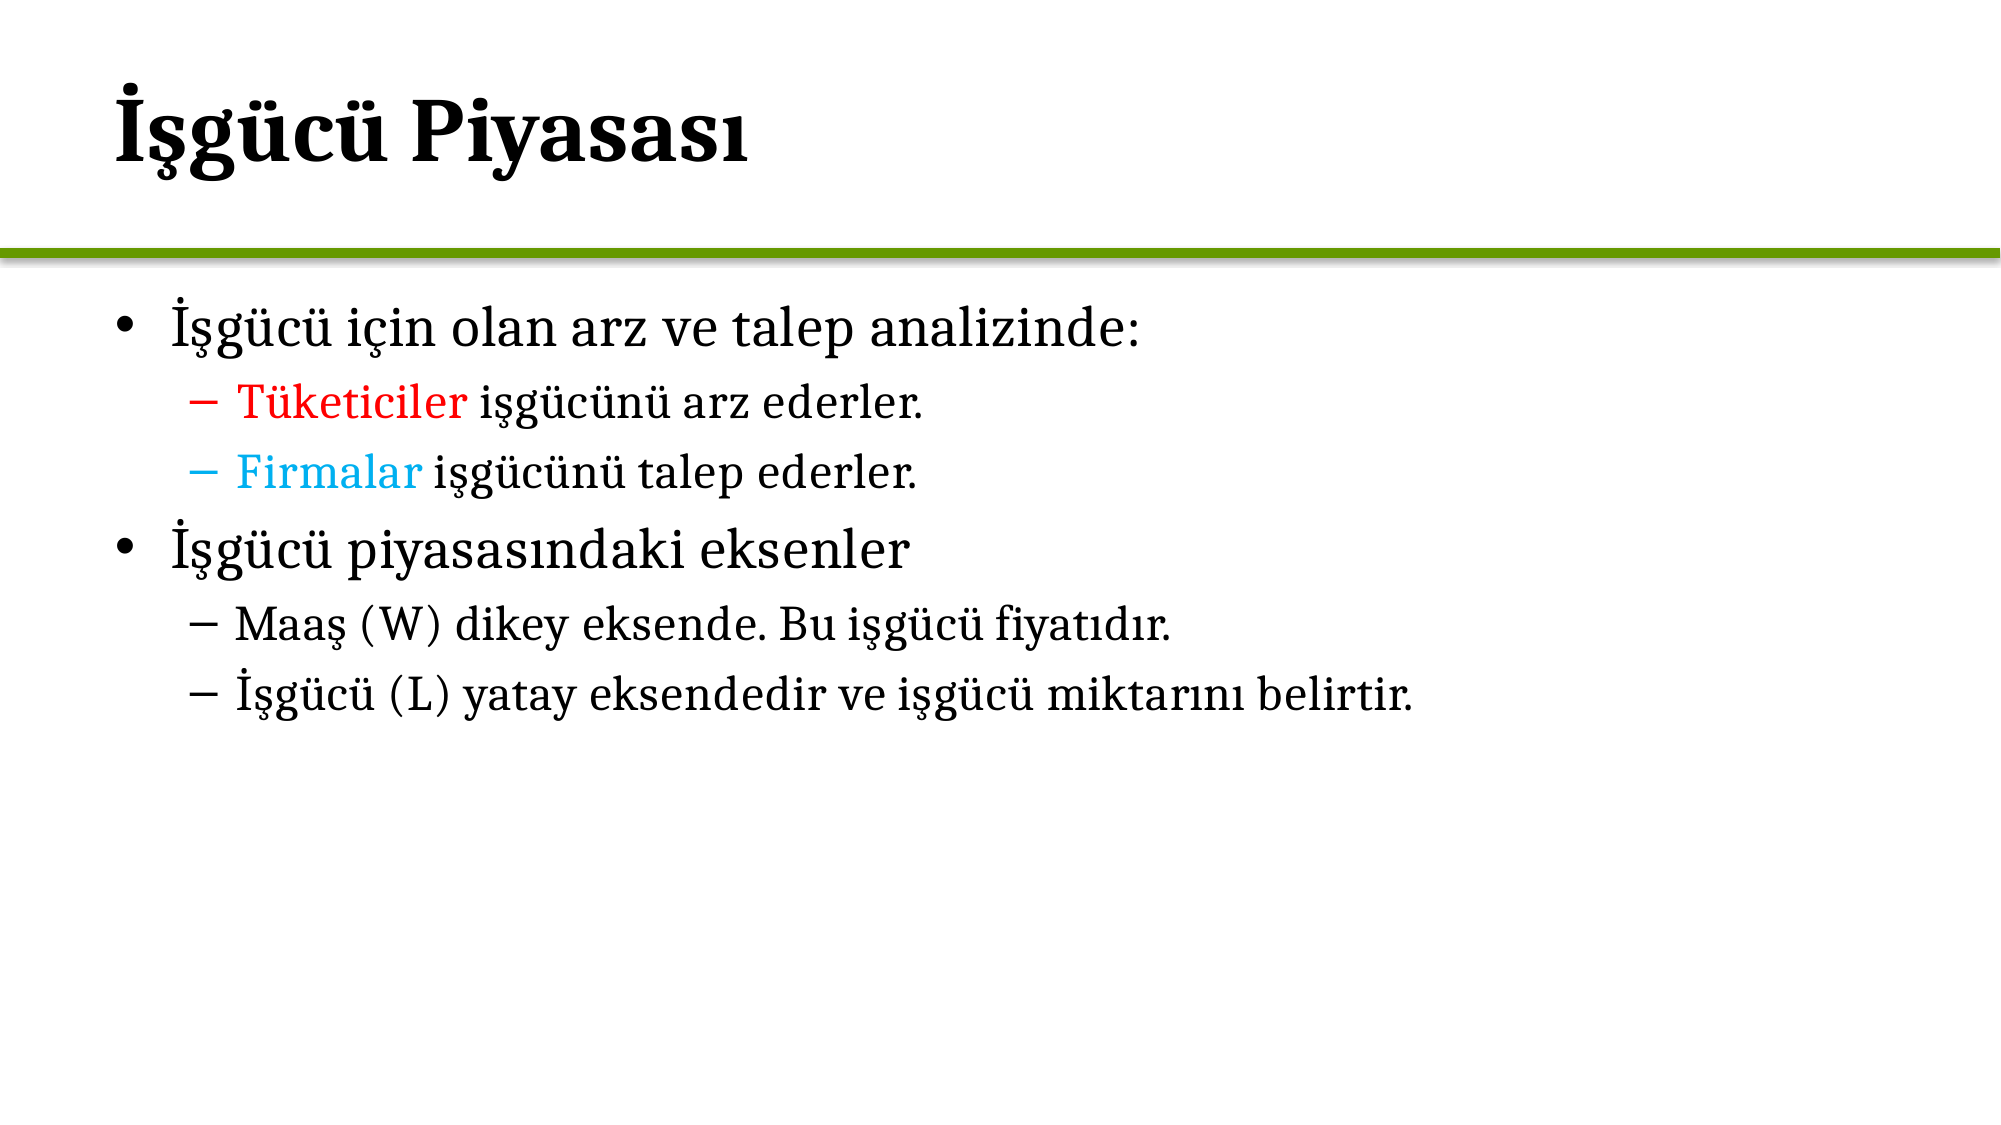

# İşgücü Piyasası
İşgücü için olan arz ve talep analizinde:
Tüketiciler işgücünü arz ederler.
Firmalar işgücünü talep ederler.
İşgücü piyasasındaki eksenler
Maaş (W) dikey eksende. Bu işgücü fiyatıdır.
İşgücü (L) yatay eksendedir ve işgücü miktarını belirtir.